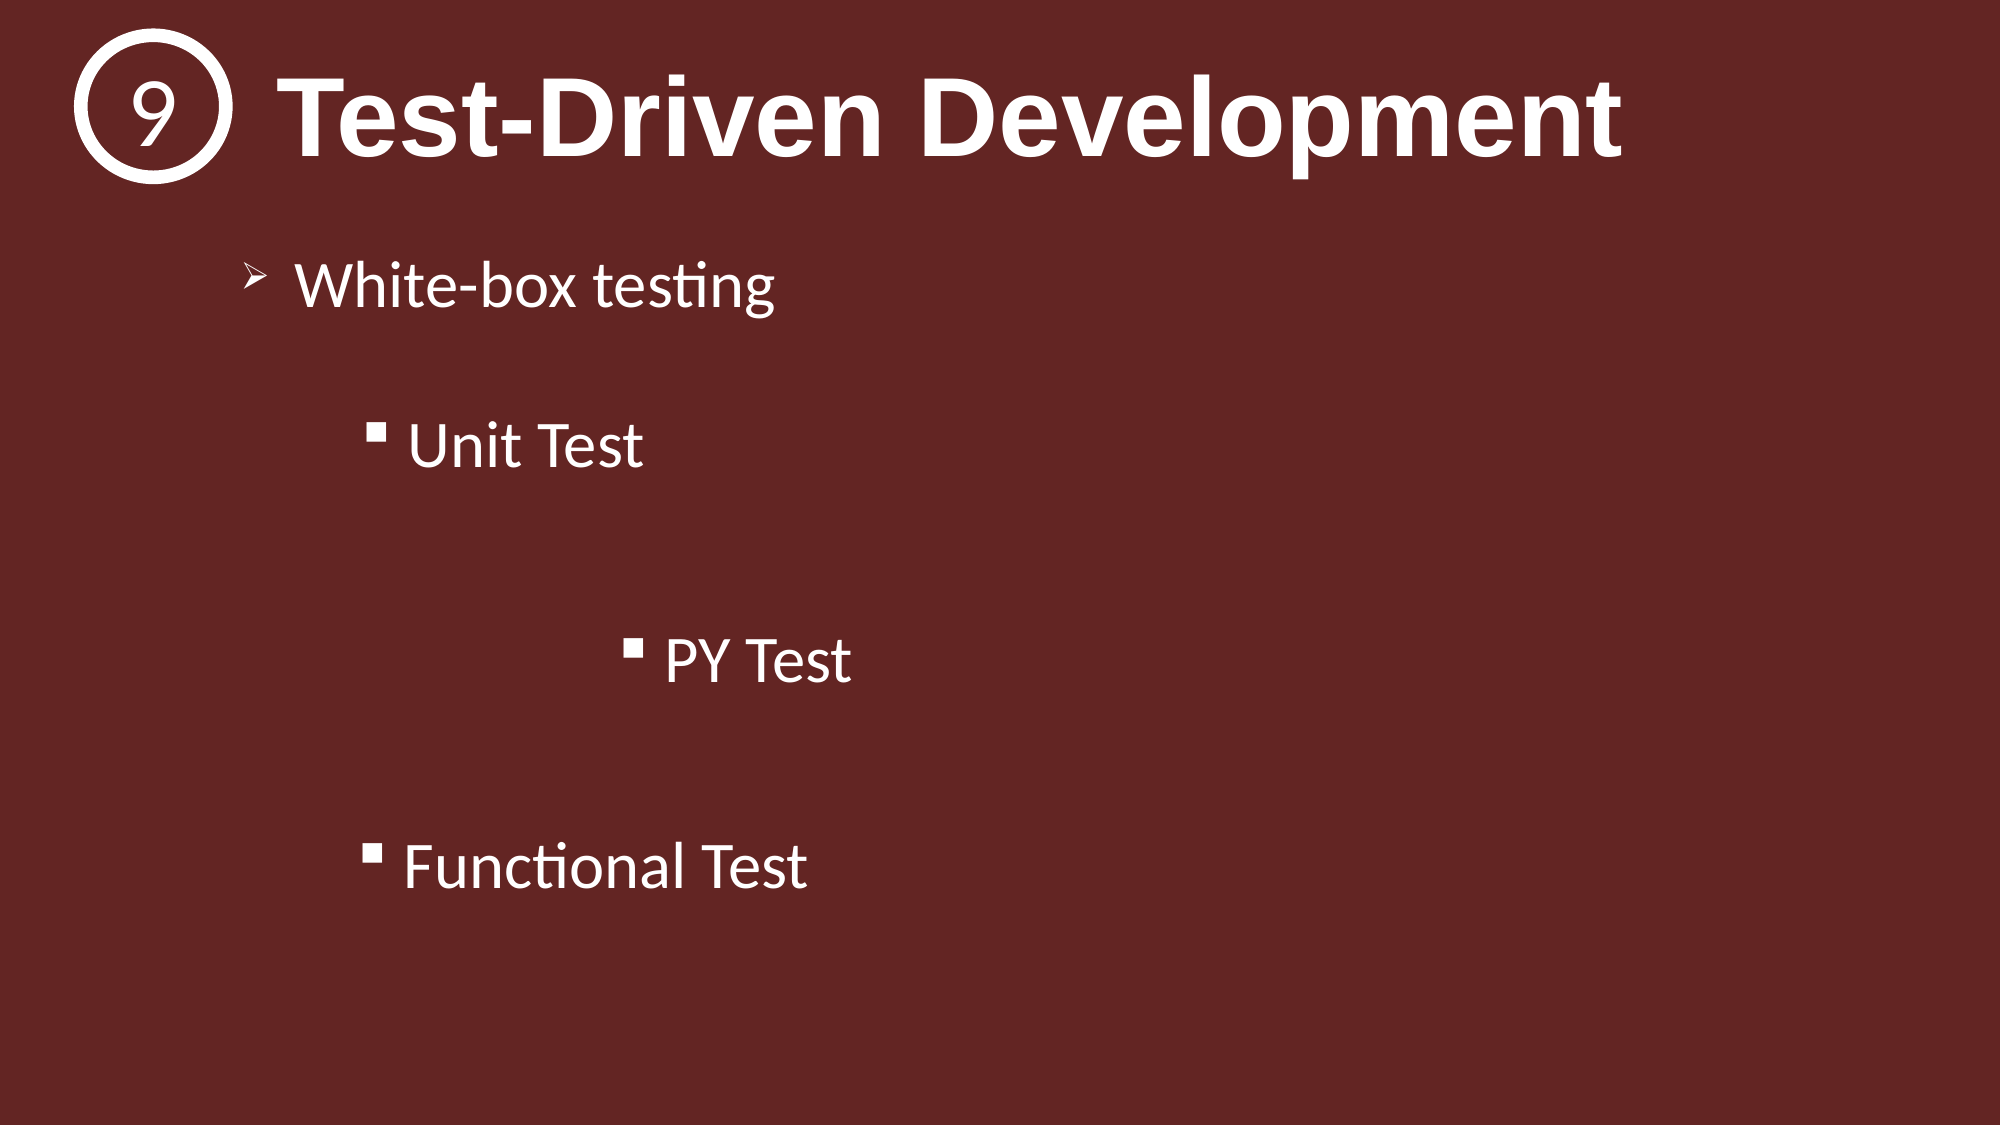

9
Test-Driven Development
  White-box testing
 Unit Test
 PY Test
 Functional Test